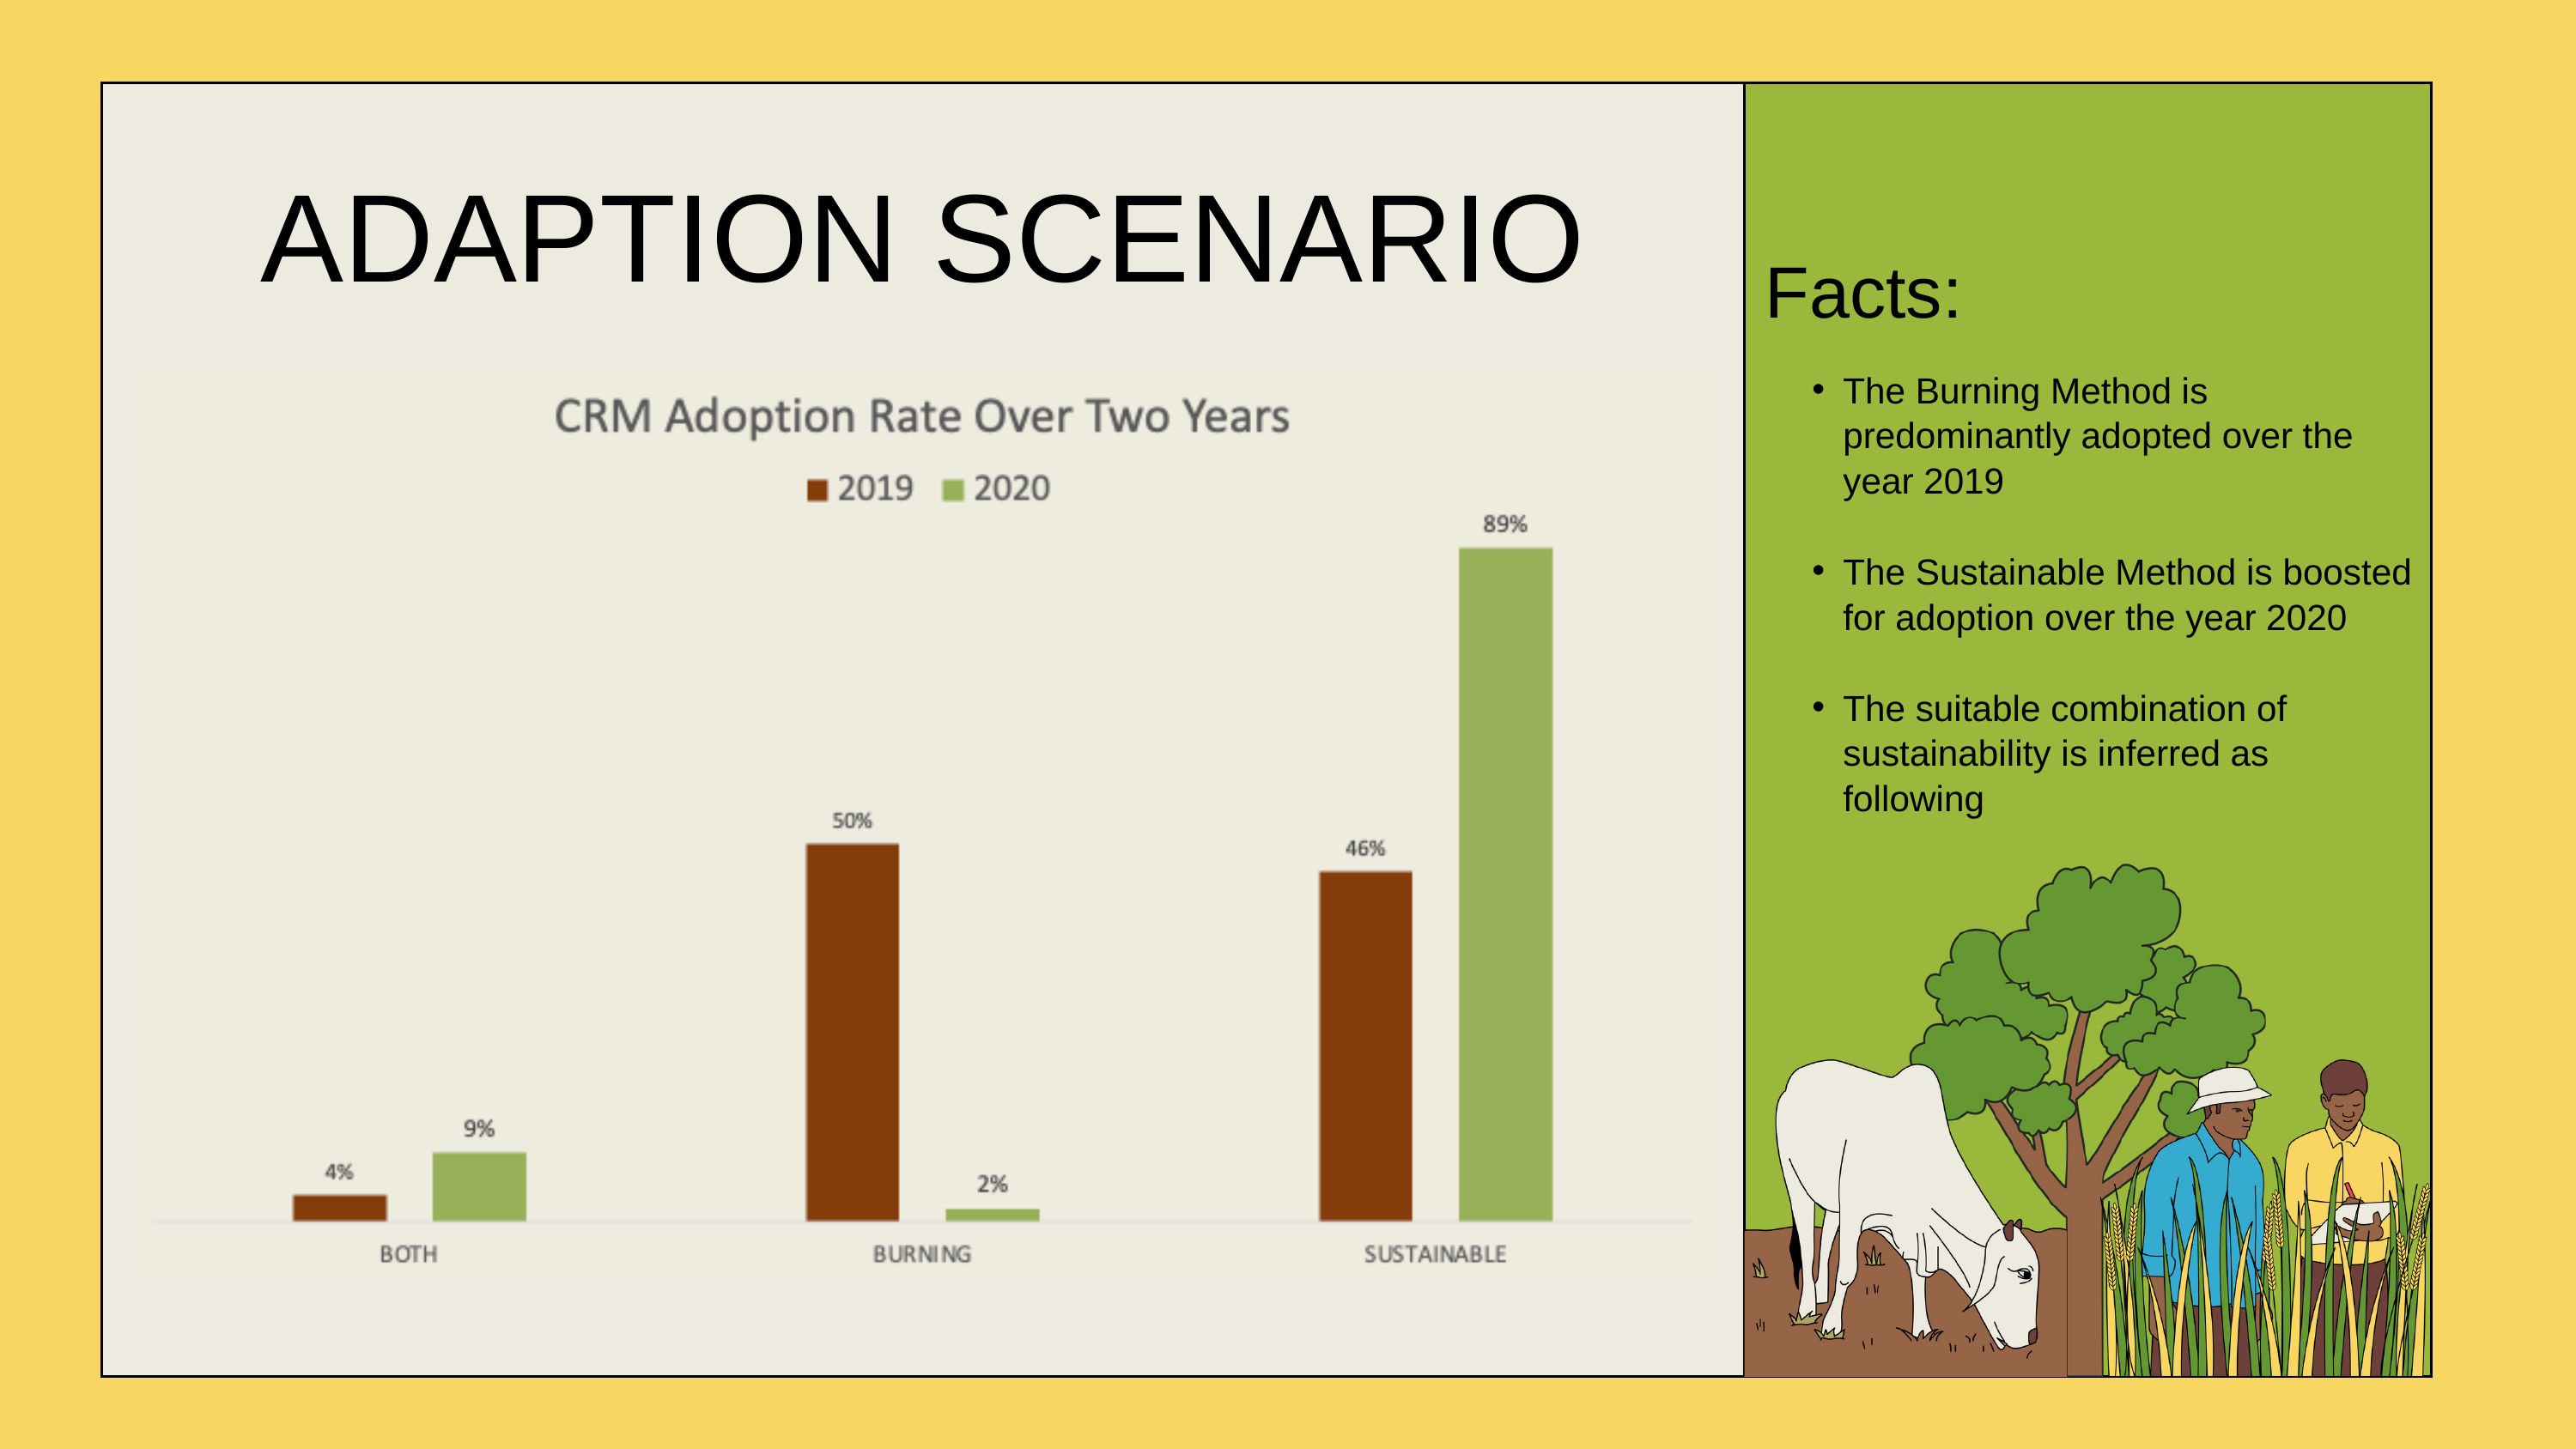

ADAPTION SCENARIO
Facts:
The Burning Method is predominantly adopted over the year 2019

The Sustainable Method is boosted for adoption over the year 2020

The suitable combination of sustainability is inferred as following